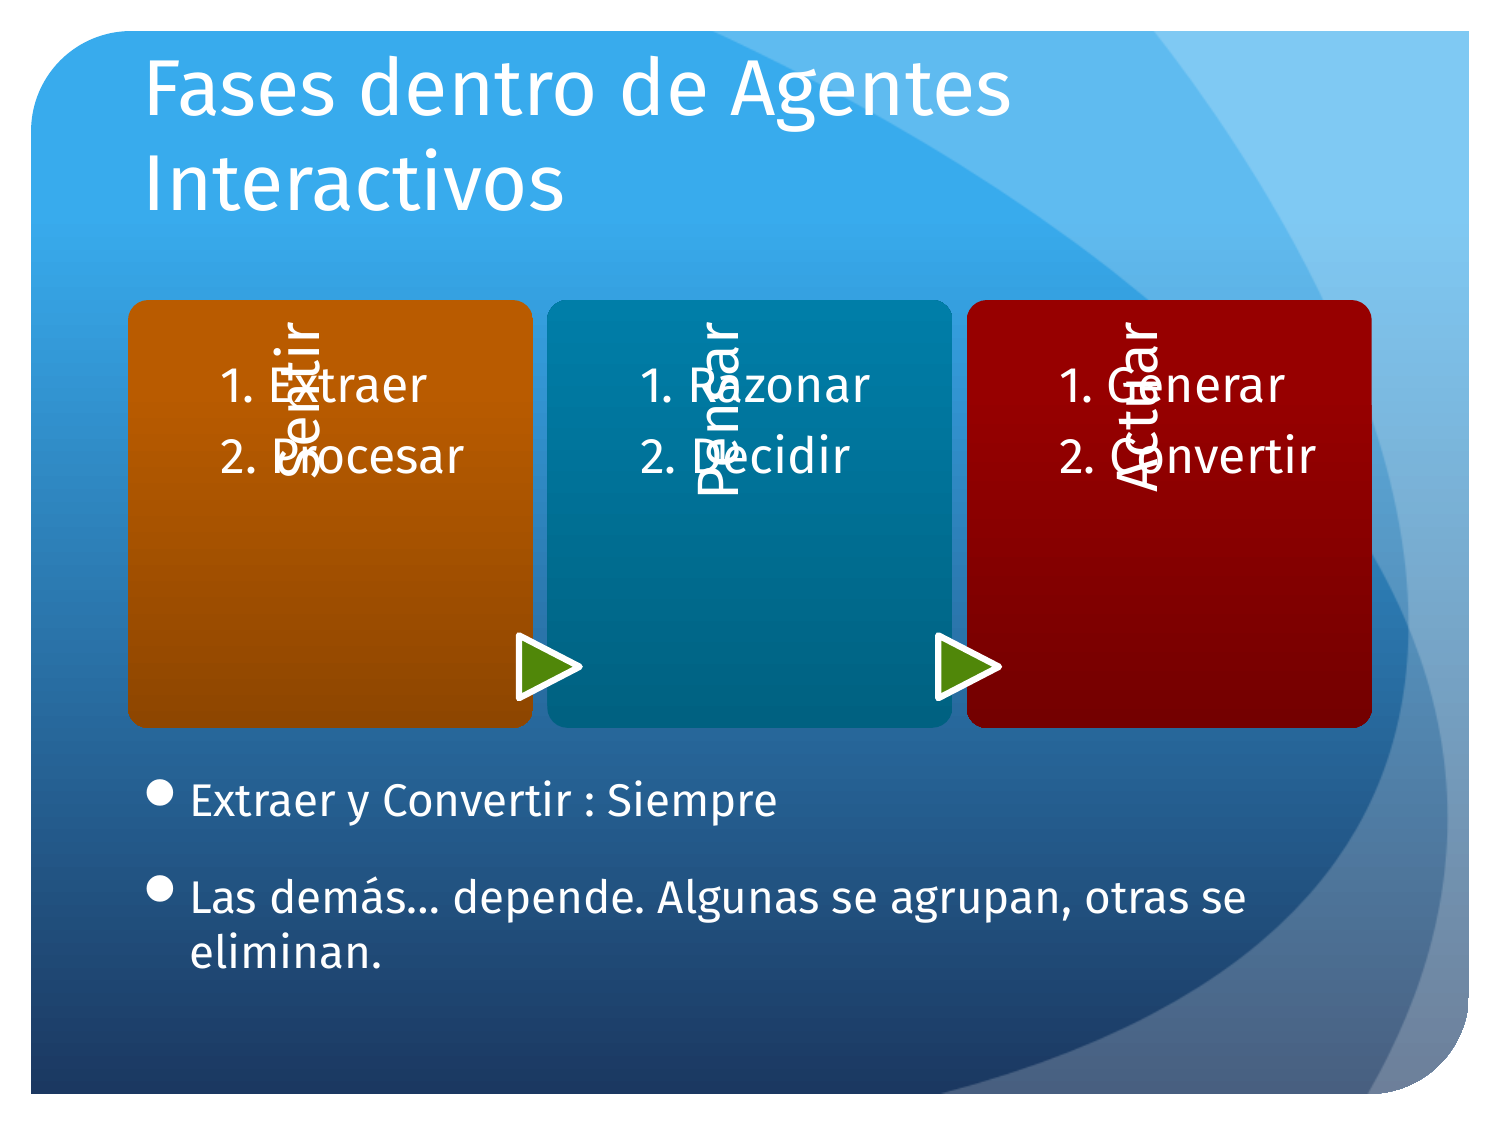

# Fases dentro de Agentes Interactivos
Sentir
1. Extraer
2. Procesar
Pensar
1. Razonar
2. Decidir
Actuar
1. Generar
2. Convertir
Extraer y Convertir : Siempre
Las demás… depende. Algunas se agrupan, otras se eliminan.